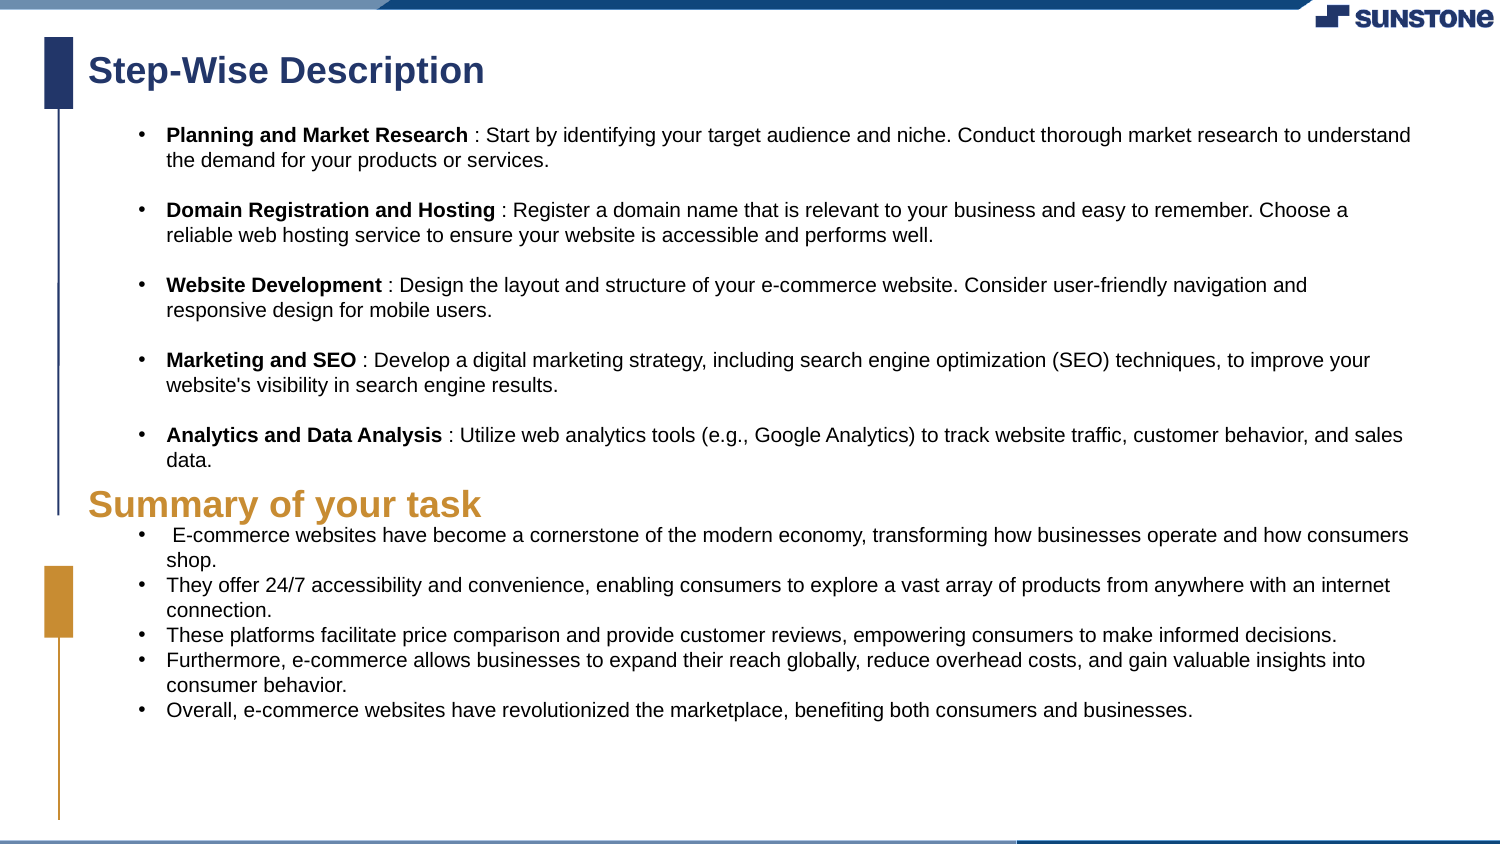

Step-Wise Description
Planning and Market Research : Start by identifying your target audience and niche. Conduct thorough market research to understand the demand for your products or services.

Domain Registration and Hosting : Register a domain name that is relevant to your business and easy to remember. Choose a reliable web hosting service to ensure your website is accessible and performs well.

Website Development : Design the layout and structure of your e-commerce website. Consider user-friendly navigation and responsive design for mobile users.

Marketing and SEO : Develop a digital marketing strategy, including search engine optimization (SEO) techniques, to improve your website's visibility in search engine results.

Analytics and Data Analysis : Utilize web analytics tools (e.g., Google Analytics) to track website traffic, customer behavior, and sales data.

 E-commerce websites have become a cornerstone of the modern economy, transforming how businesses operate and how consumers shop.
They offer 24/7 accessibility and convenience, enabling consumers to explore a vast array of products from anywhere with an internet connection.
These platforms facilitate price comparison and provide customer reviews, empowering consumers to make informed decisions.
Furthermore, e-commerce allows businesses to expand their reach globally, reduce overhead costs, and gain valuable insights into consumer behavior.
Overall, e-commerce websites have revolutionized the marketplace, benefiting both consumers and businesses.
Summary of your task